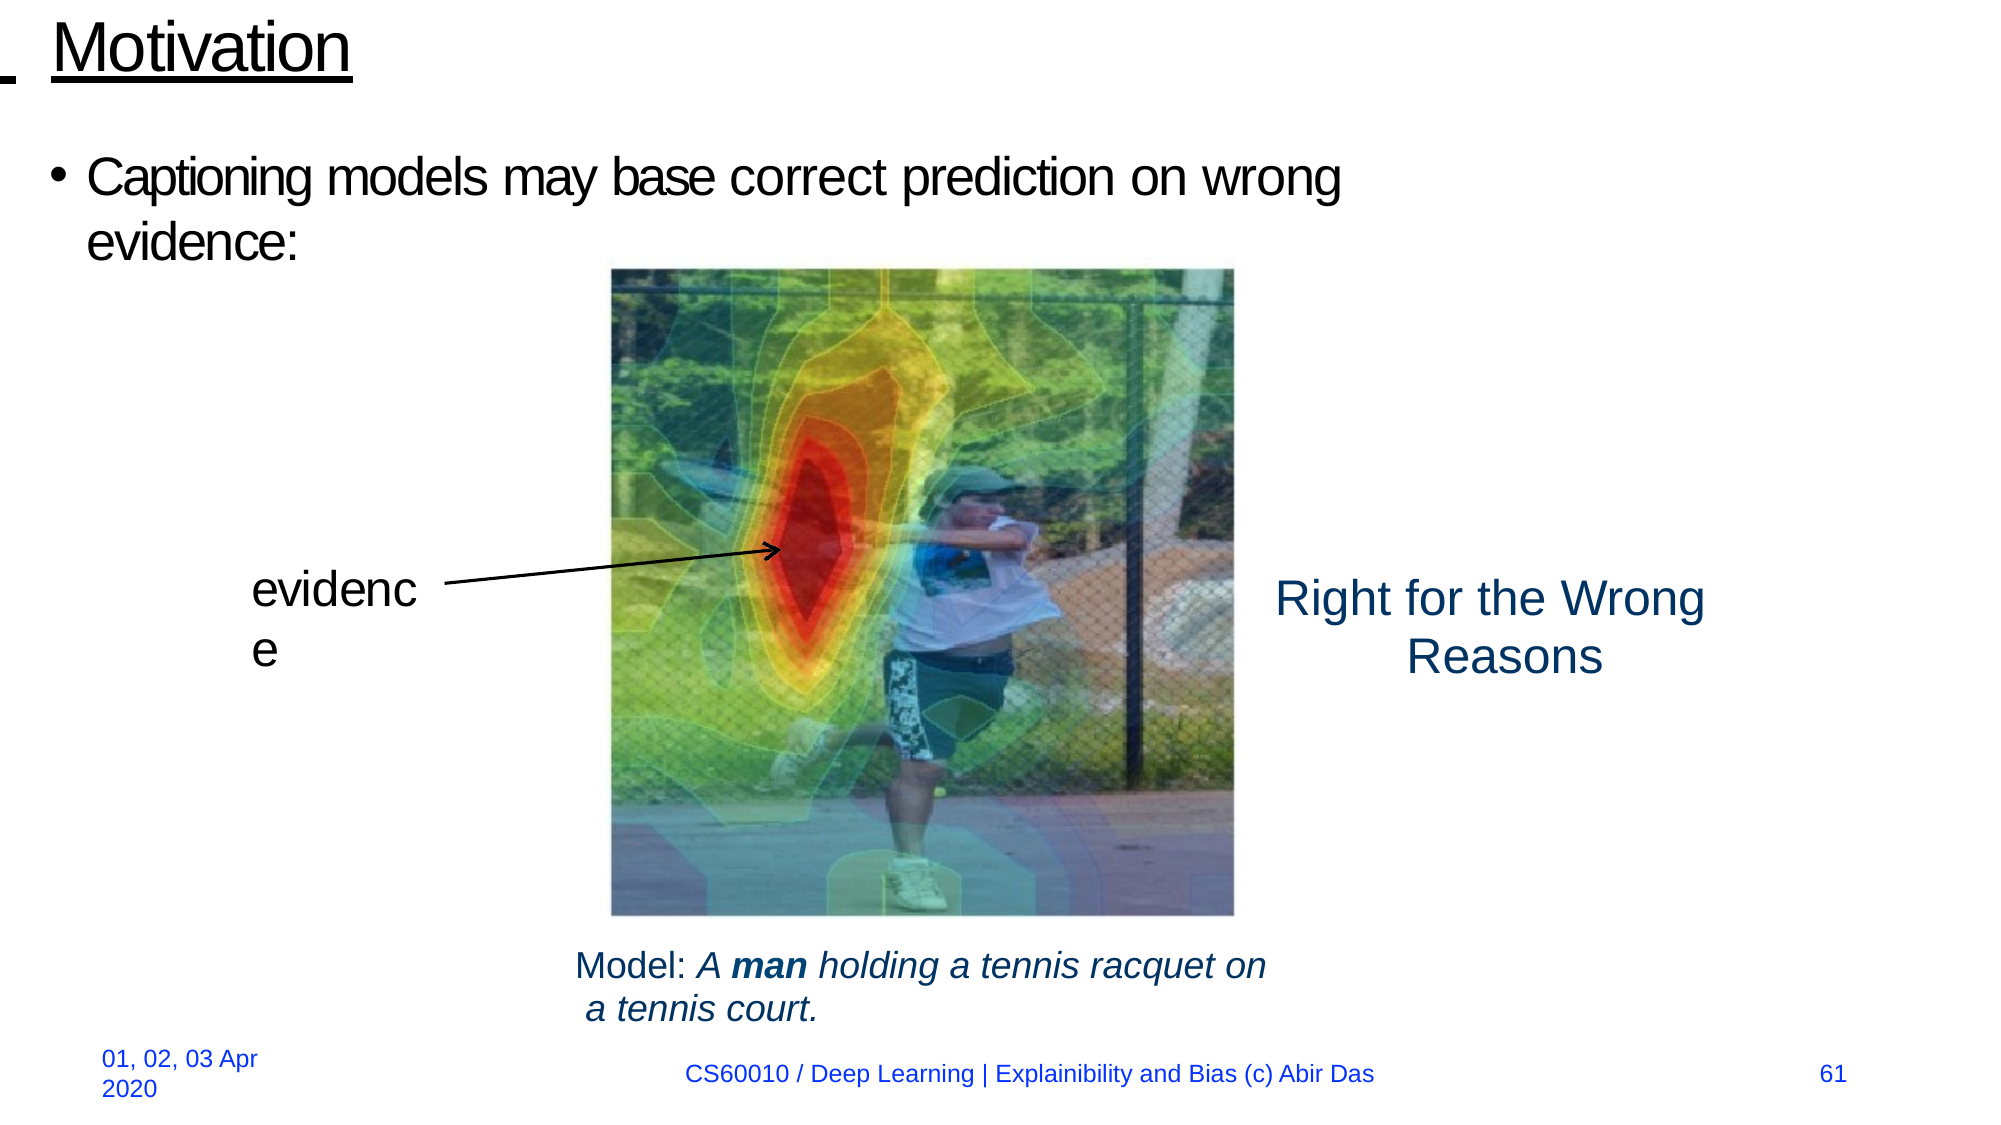

# Motivation
Captioning models may base correct prediction on wrong evidence:

evidence
Right for the Wrong  Reasons
Model: A man holding a tennis racquet on  a tennis court.
CS60010 / Deep Learning | Explainibility and Bias (c) Abir Das